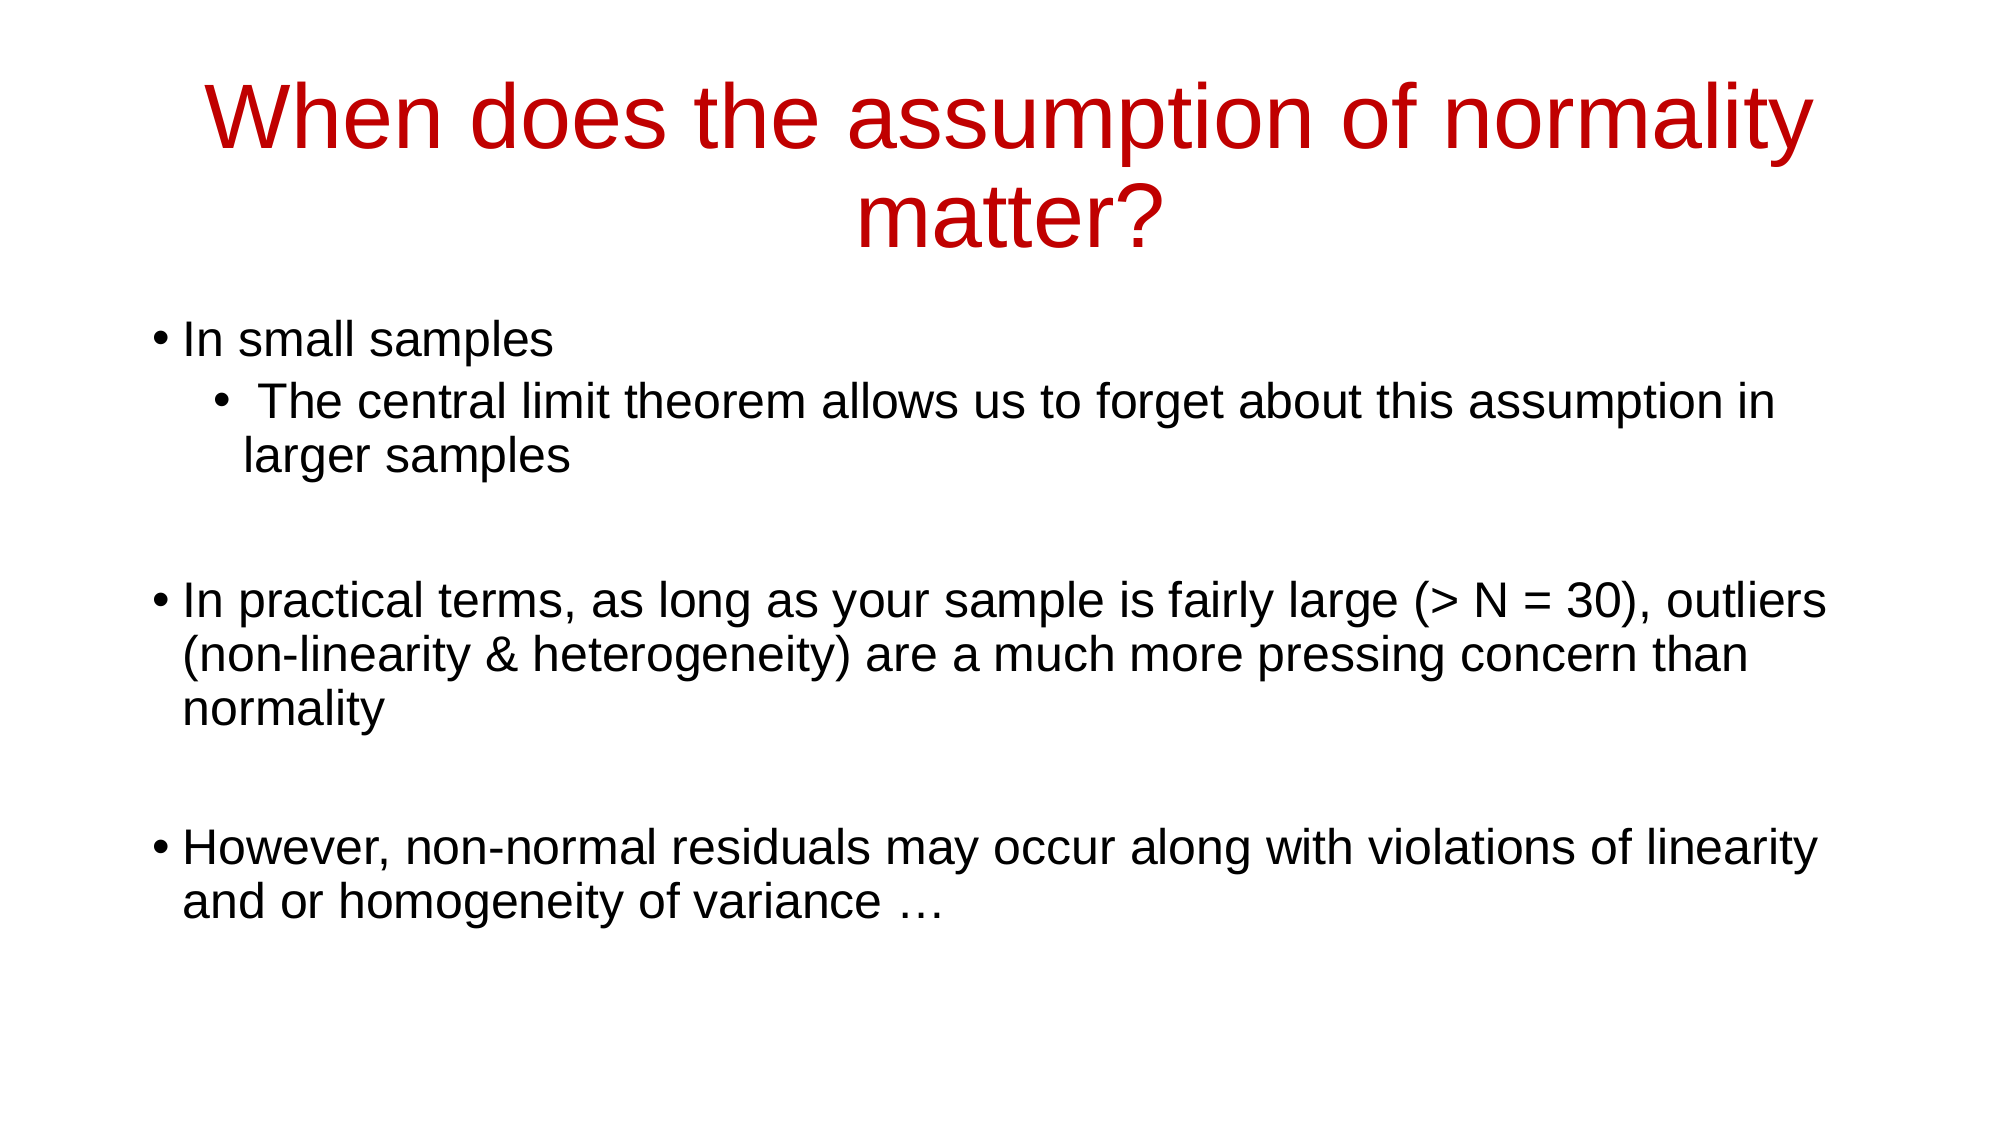

# When does the assumption of normality matter?

In small samples
 The central limit theorem allows us to forget about this assumption in larger samples

In practical terms, as long as your sample is fairly large (> N = 30), outliers (non-linearity & heterogeneity) are a much more pressing concern than normality

However, non-normal residuals may occur along with violations of linearity and or homogeneity of variance …